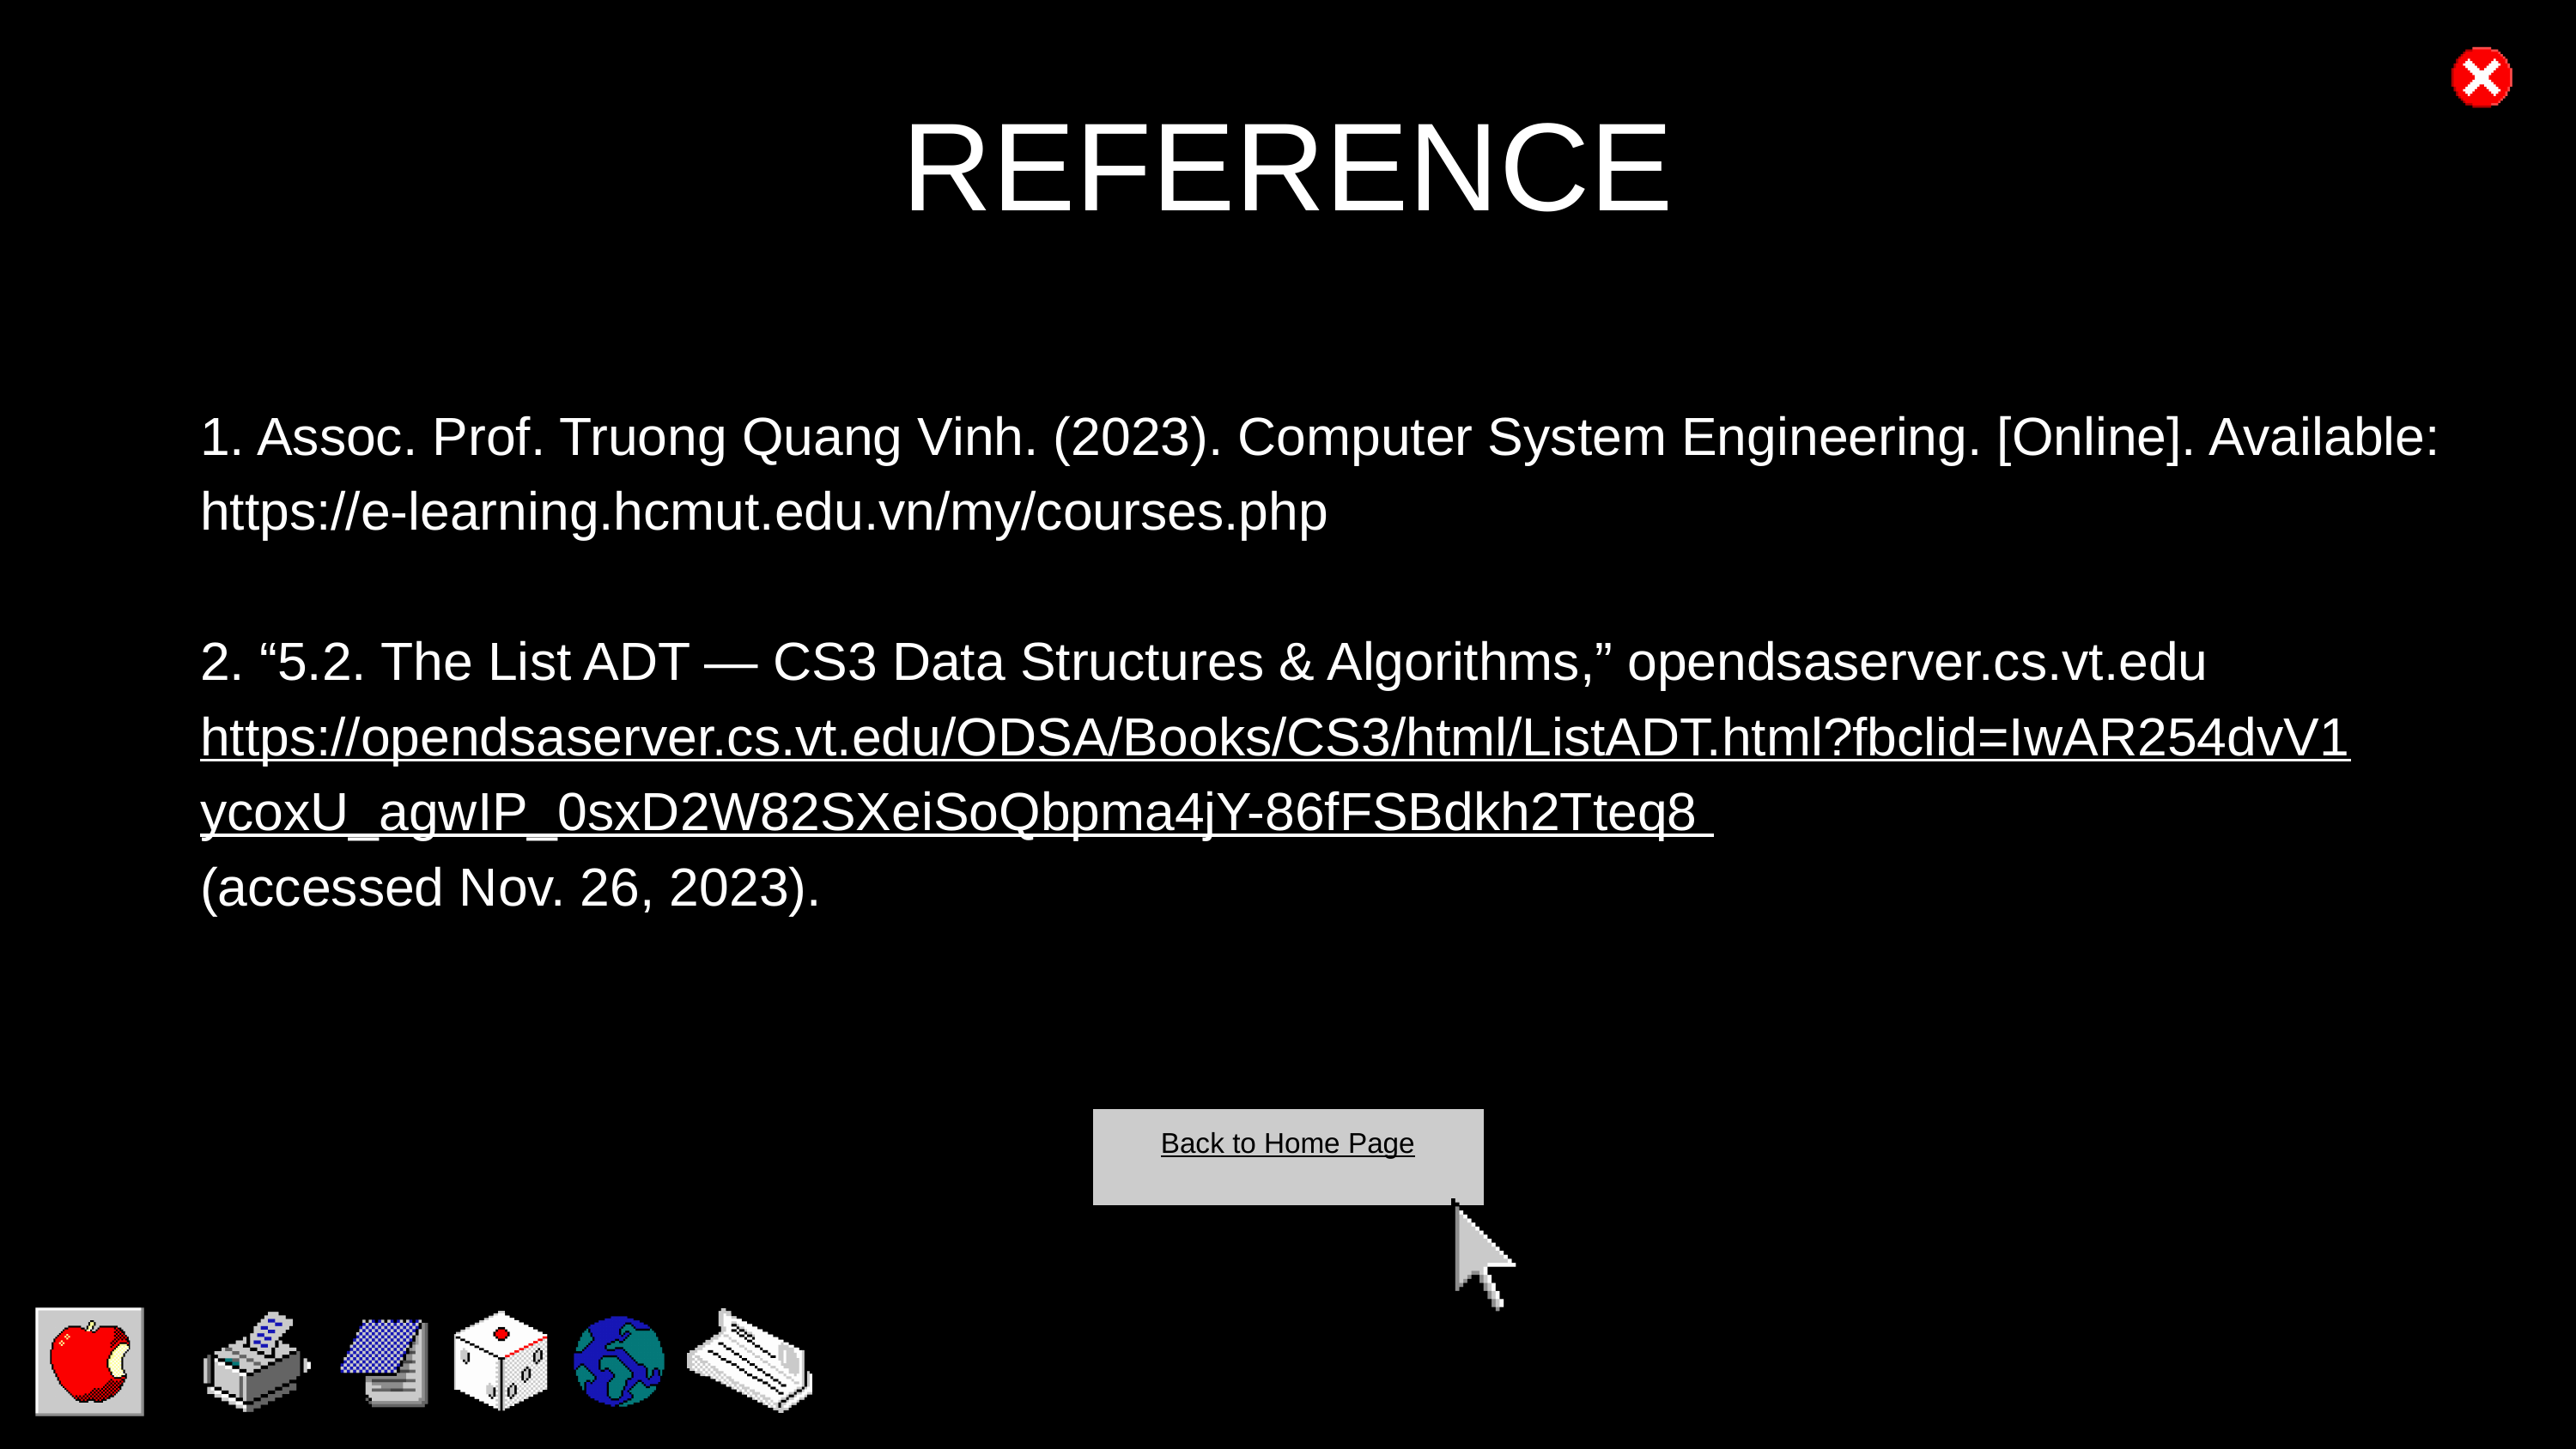

REFERENCE

1. Assoc. Prof. Truong Quang Vinh. (2023). Computer System Engineering. [Online]. Available: https://e-learning.hcmut.edu.vn/my/courses.php

2. “5.2. The List ADT — CS3 Data Structures & Algorithms,” opendsaserver.cs.vt.edu https://opendsaserver.cs.vt.edu/ODSA/Books/CS3/html/ListADT.html?fbclid=IwAR254dvV1 ycoxU_agwIP_0sxD2W82SXeiSoQbpma4jY-86fFSBdkh2Tteq8
(accessed Nov. 26, 2023).

Back to Home Page